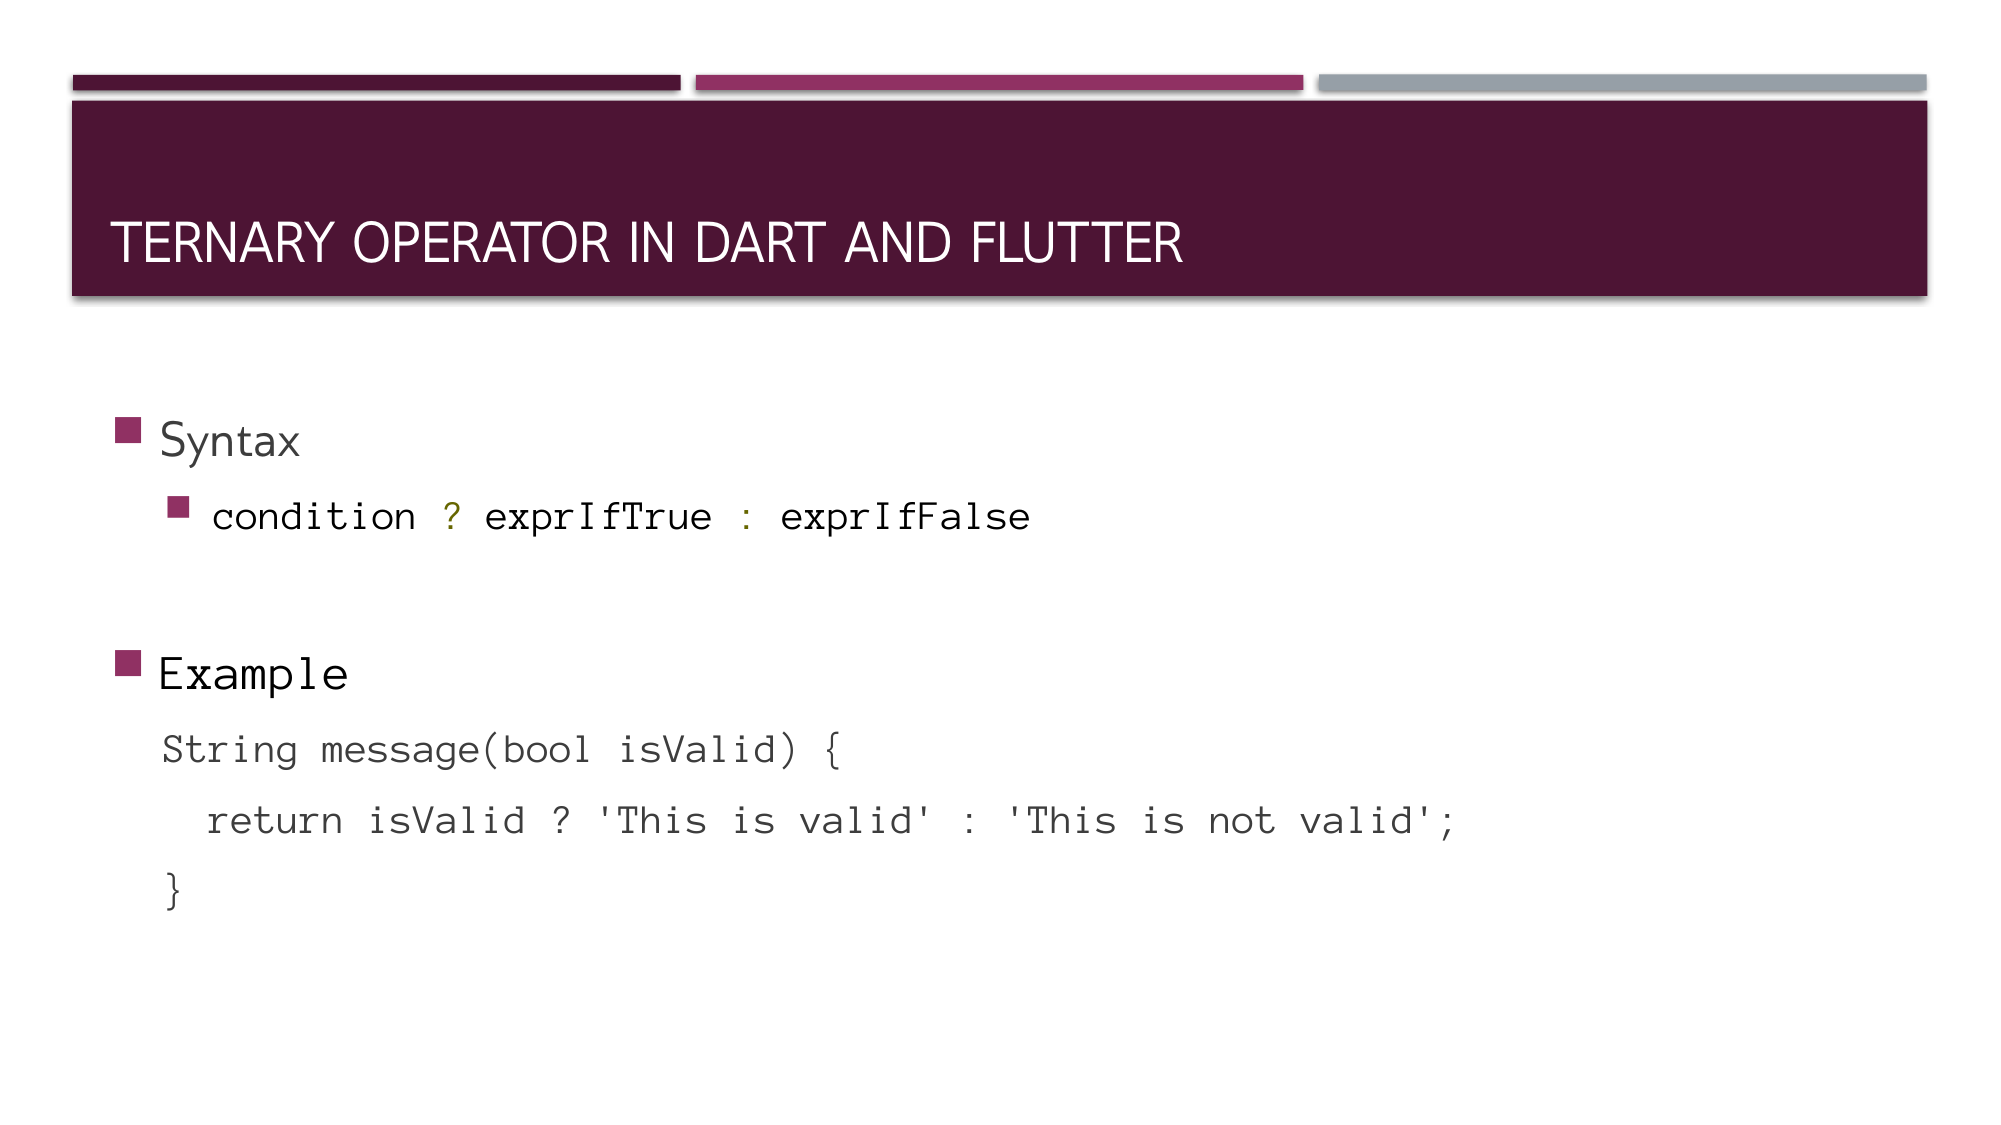

# Ternary Operator in Dart and Flutter
Syntax
condition ? exprIfTrue : exprIfFalse

Example
String message(bool isValid) {
  return isValid ? 'This is valid' : 'This is not valid';
}